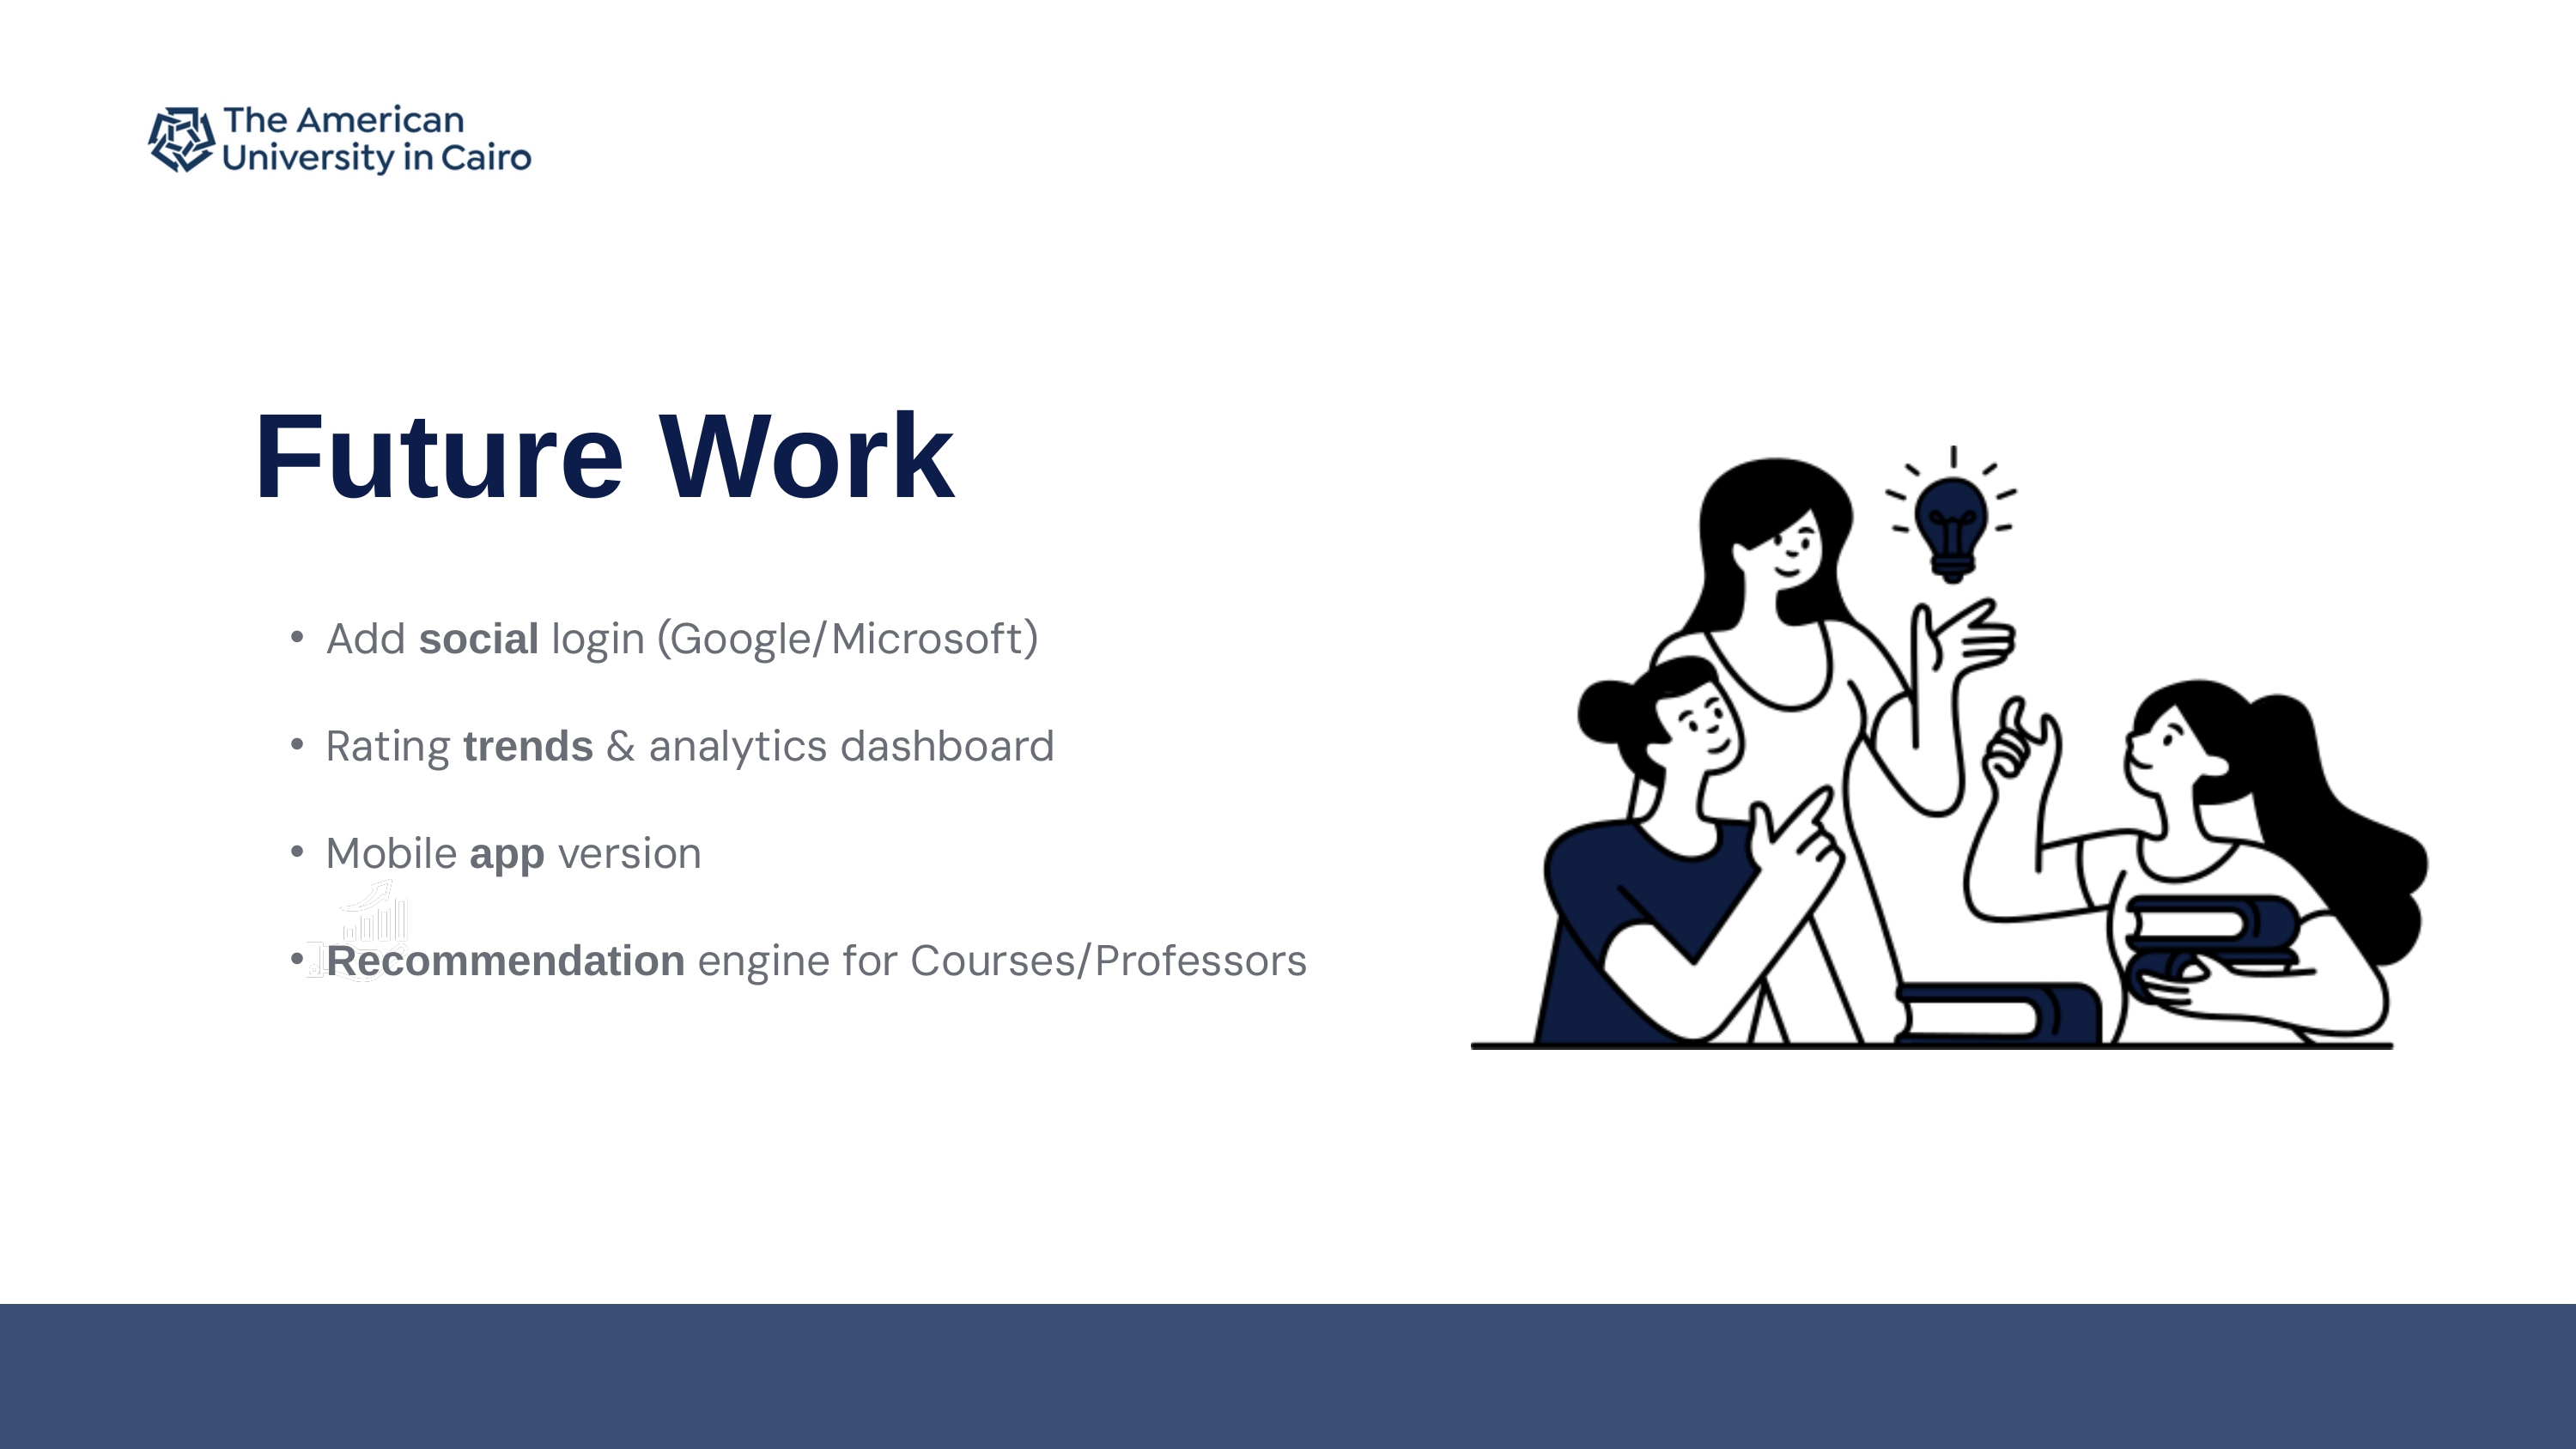

Future Work

Add social login (Google/Microsoft)
Rating trends & analytics dashboard
Mobile app version
Recommendation engine for Courses/Professors